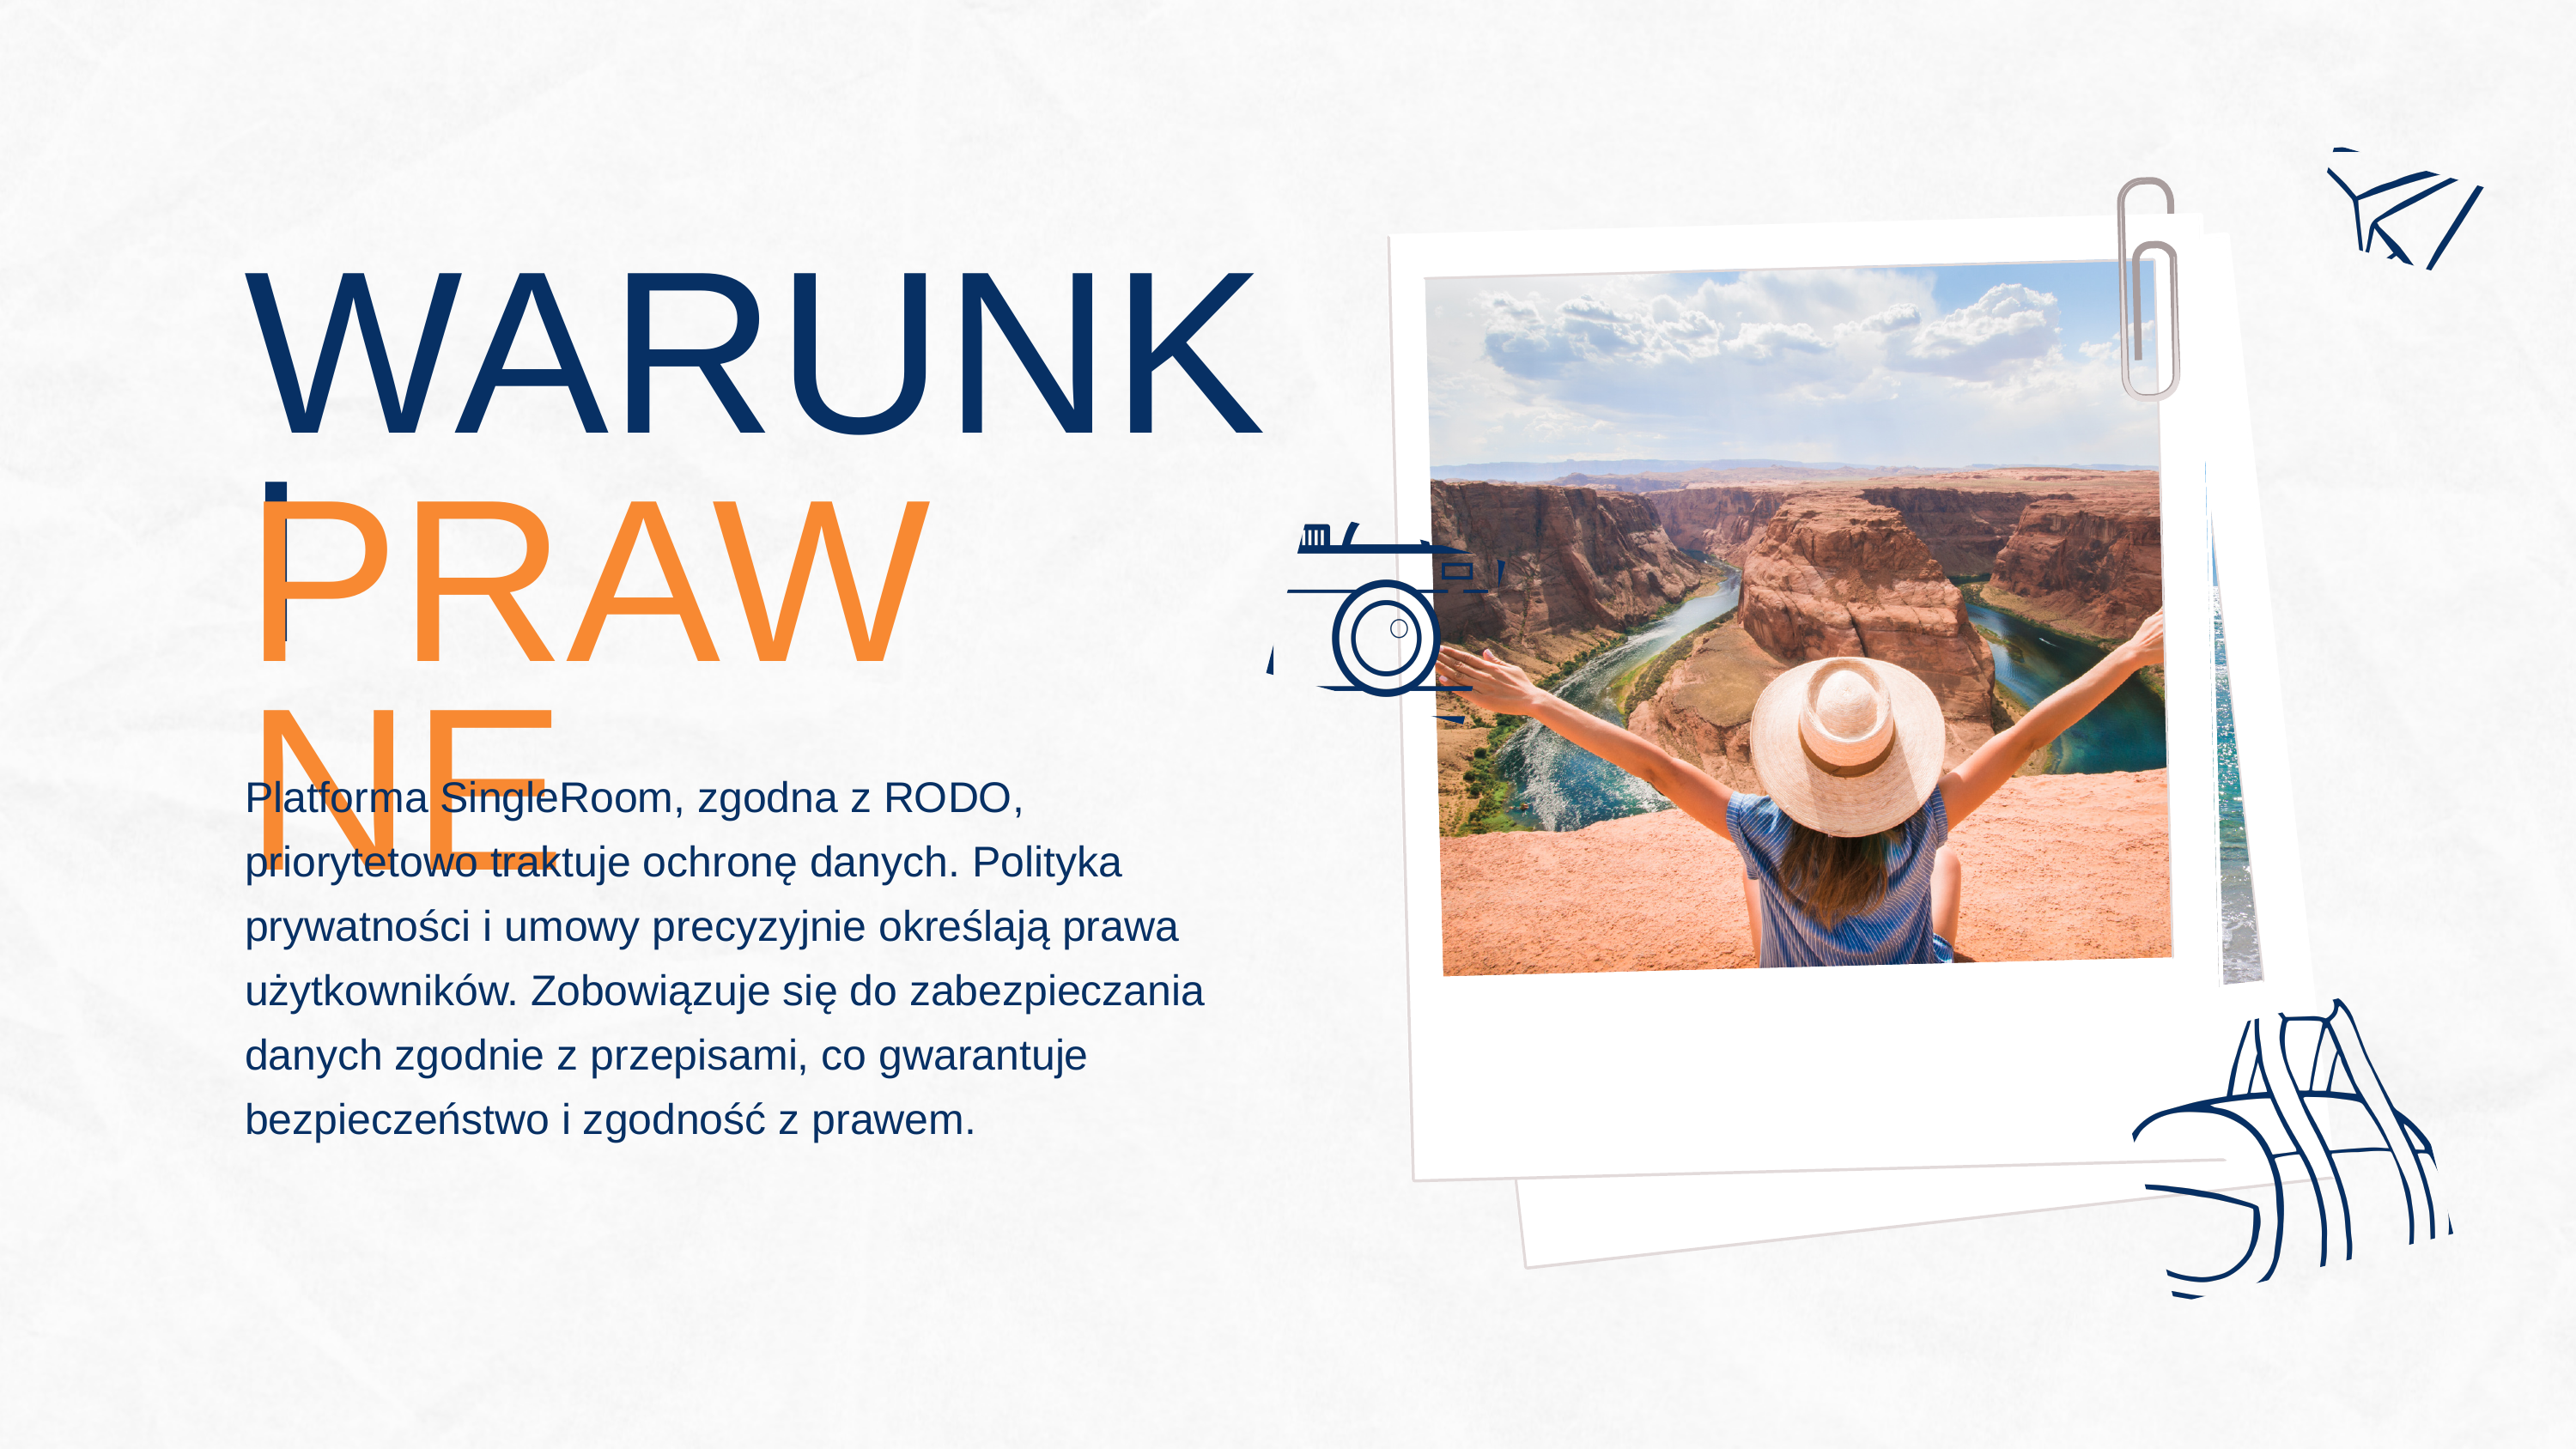

WARUNKI
PRAWNE

Platforma SingleRoom, zgodna z RODO, priorytetowo traktuje ochronę danych. Polityka prywatności i umowy precyzyjnie określają prawa użytkowników. Zobowiązuje się do zabezpieczania danych zgodnie z przepisami, co gwarantuje bezpieczeństwo i zgodność z prawem.